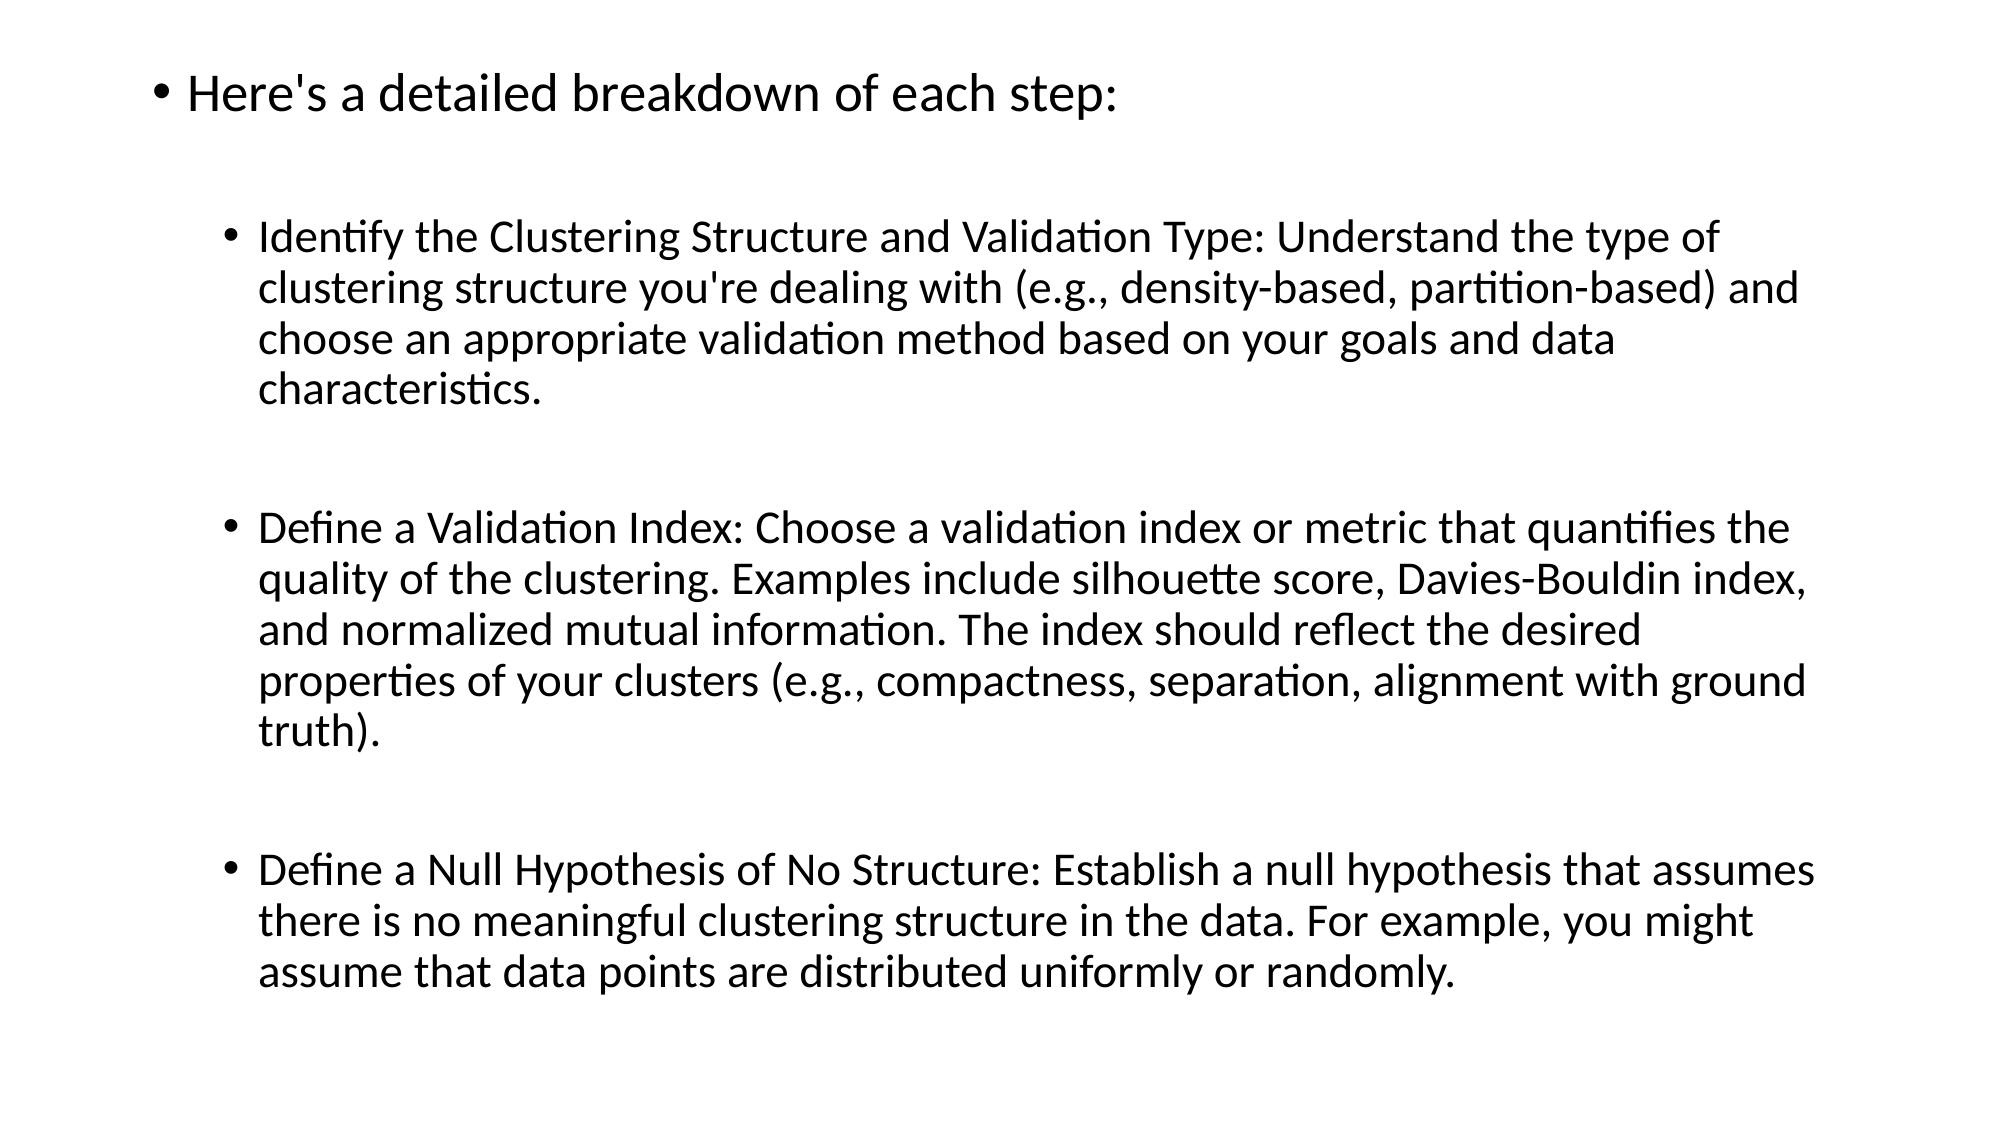

Here's a detailed breakdown of each step:

Identify the Clustering Structure and Validation Type: Understand the type of clustering structure you're dealing with (e.g., density-based, partition-based) and choose an appropriate validation method based on your goals and data characteristics.

Define a Validation Index: Choose a validation index or metric that quantifies the quality of the clustering. Examples include silhouette score, Davies-Bouldin index, and normalized mutual information. The index should reflect the desired properties of your clusters (e.g., compactness, separation, alignment with ground truth).

Define a Null Hypothesis of No Structure: Establish a null hypothesis that assumes there is no meaningful clustering structure in the data. For example, you might assume that data points are distributed uniformly or randomly.